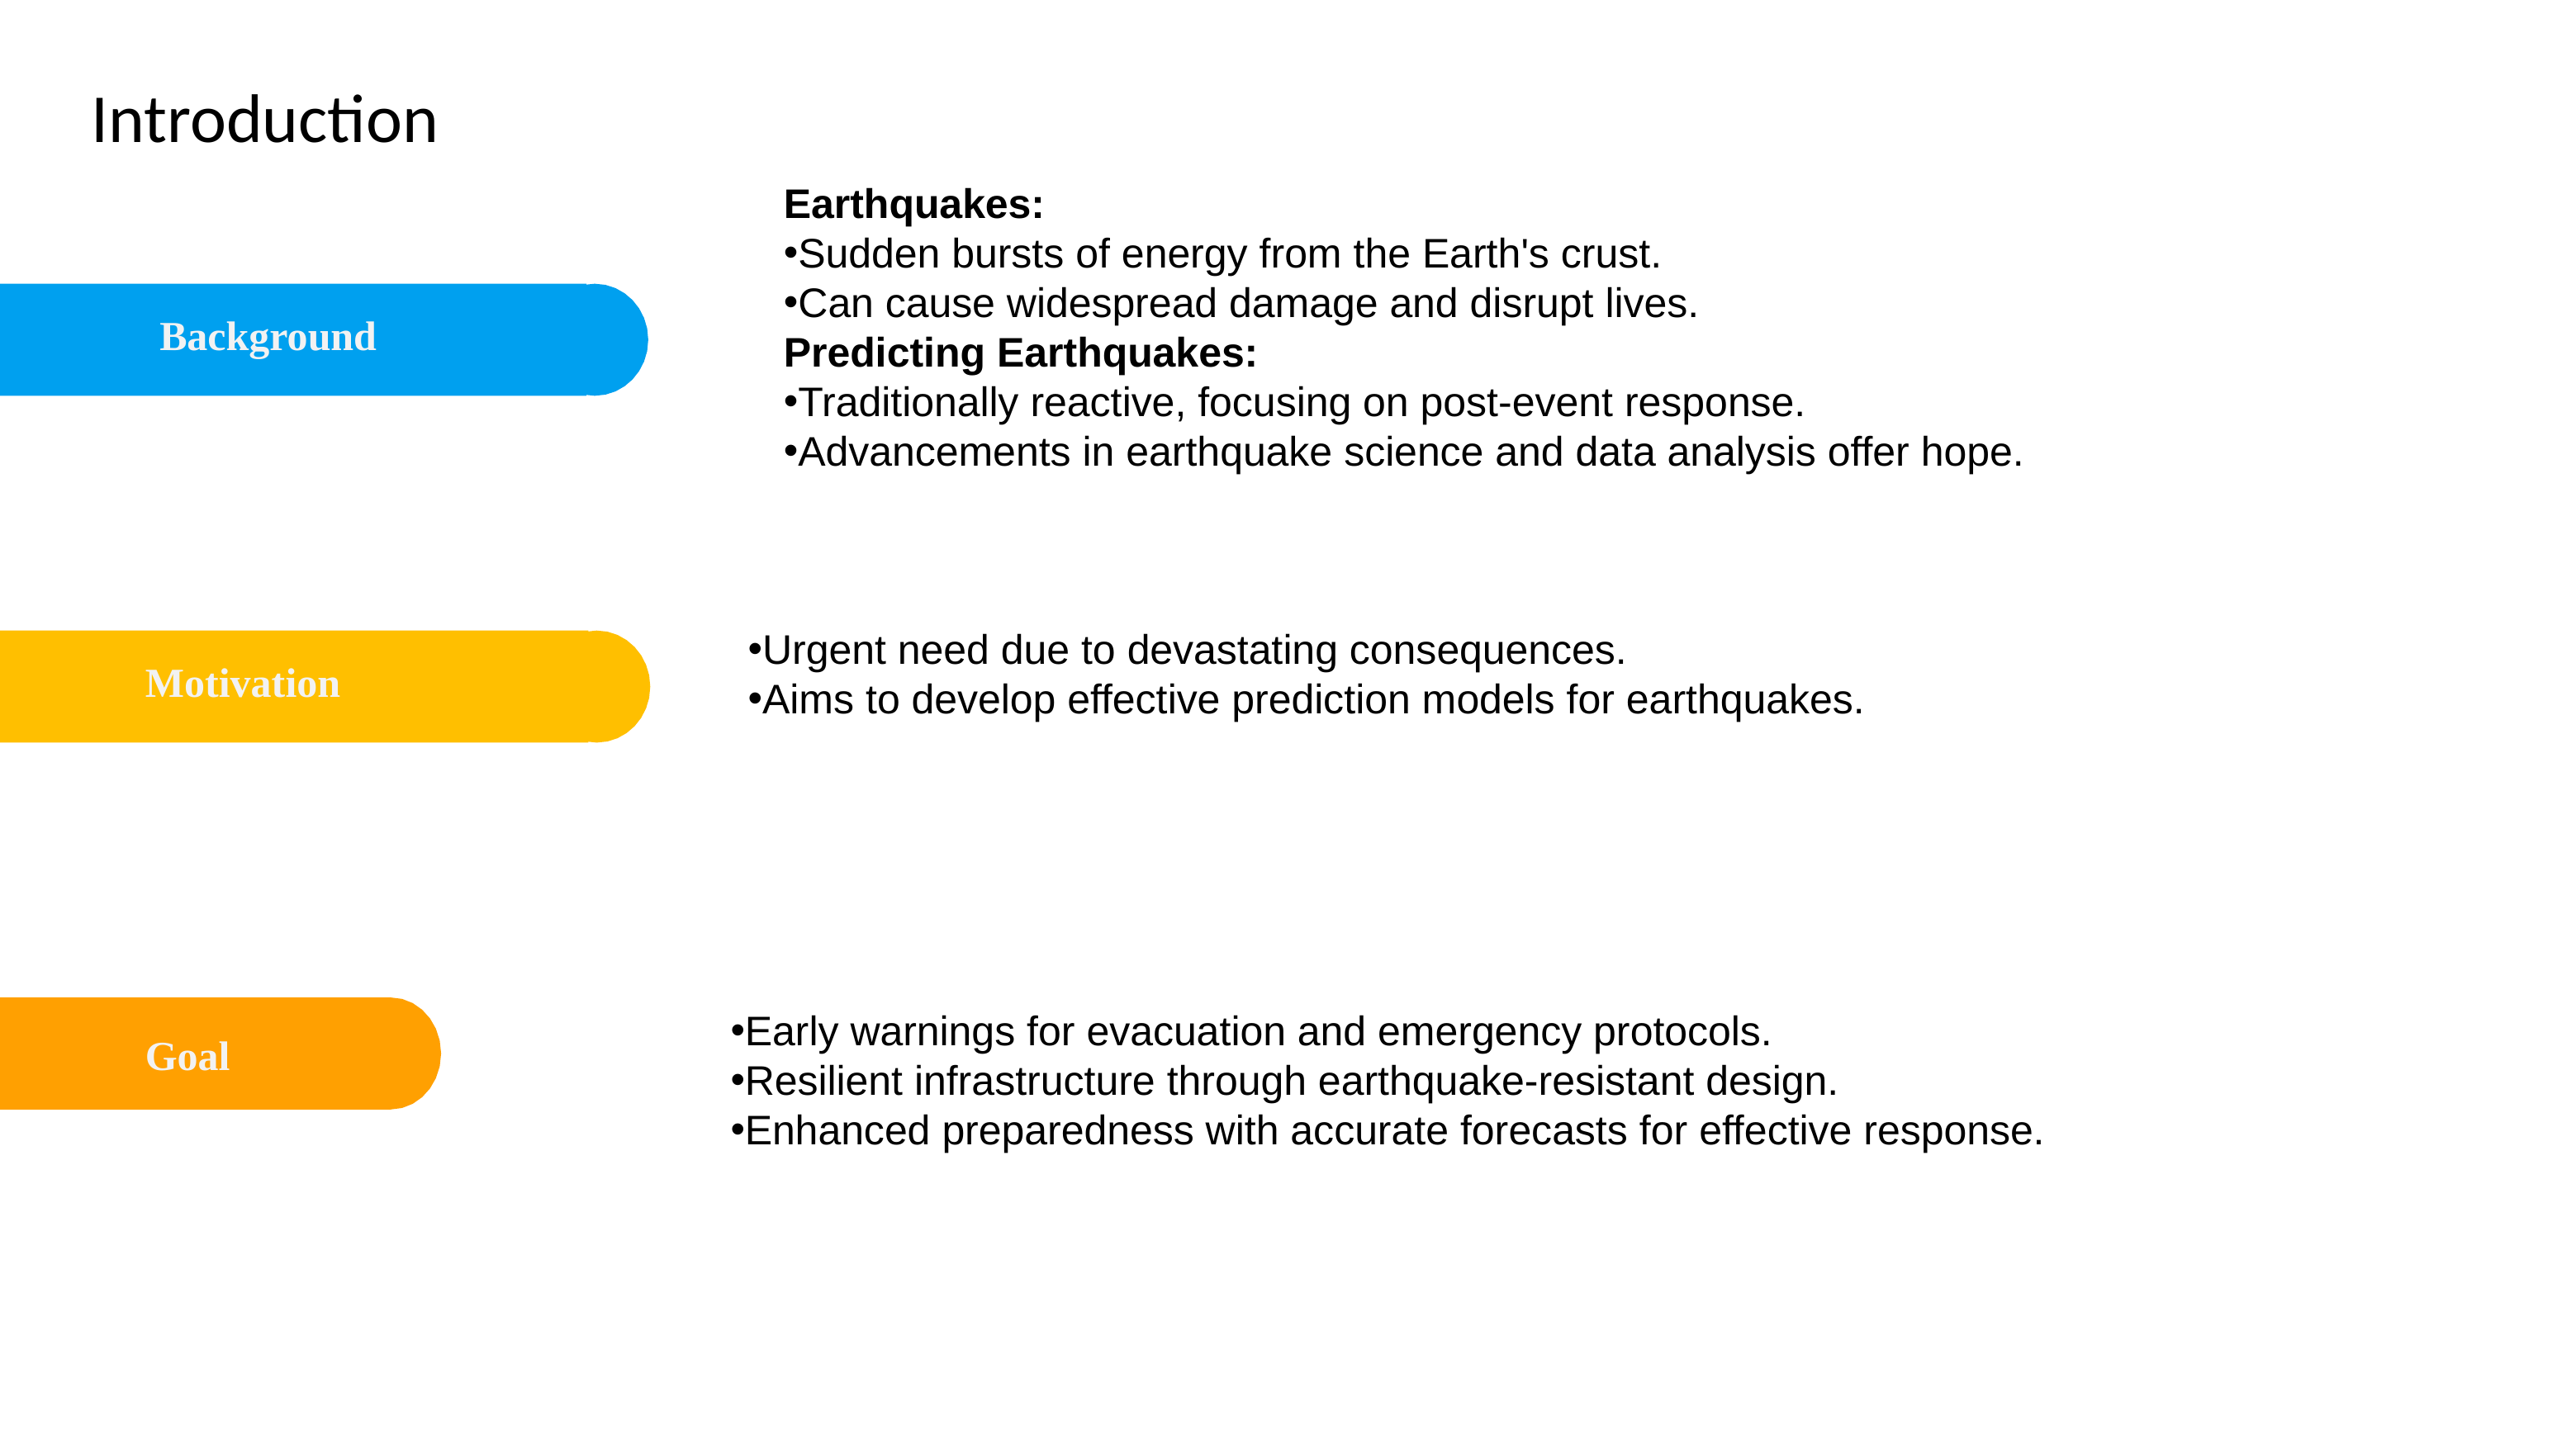

Introduction
Earthquakes:
Sudden bursts of energy from the Earth's crust.
Can cause widespread damage and disrupt lives.
Predicting Earthquakes:
Traditionally reactive, focusing on post-event response.
Advancements in earthquake science and data analysis offer hope.

Background
Urgent need due to devastating consequences.
Aims to develop effective prediction models for earthquakes.

Motivation
.

Early warnings for evacuation and emergency protocols.
Resilient infrastructure through earthquake-resistant design.
Enhanced preparedness with accurate forecasts for effective response.

Goal